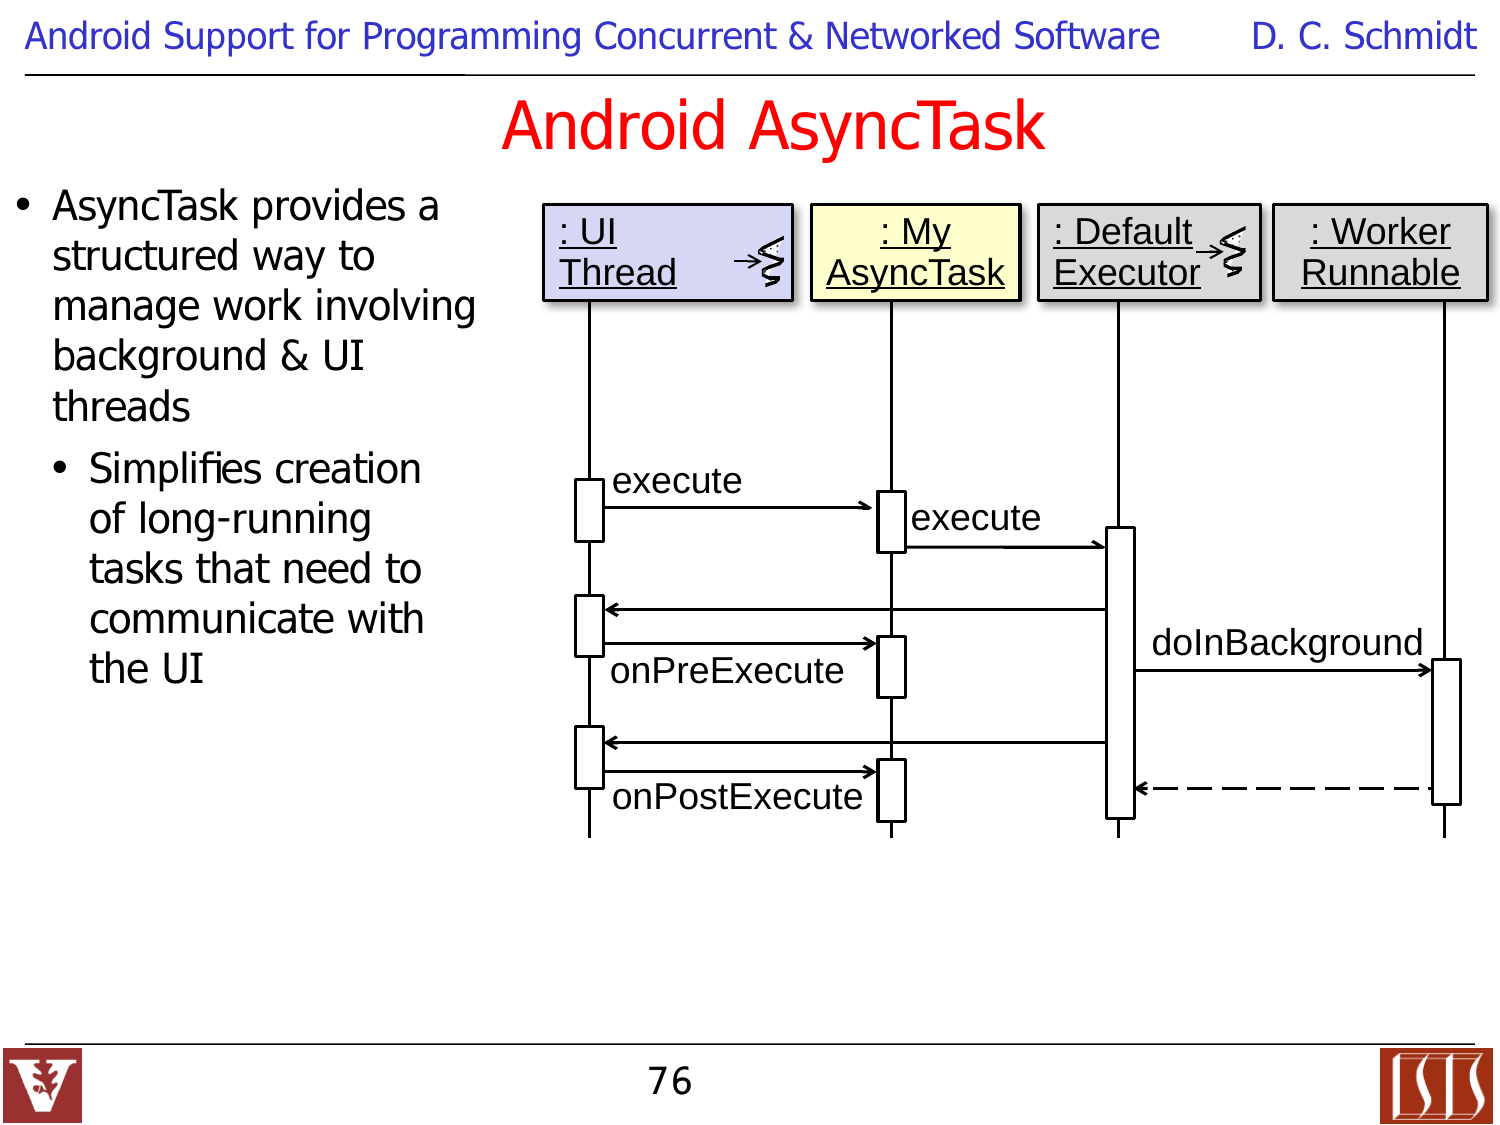

Android AsyncTask
AsyncTask provides a structured way to manage work involving background & UI threads
Simplifies creation
of long-running
tasks that need to communicate with the UI

: UI
Thread
: My
AsyncTask
: Default
Executor
: Worker
Runnable

execute

execute

doInBackground

onPreExecute

onPostExecute